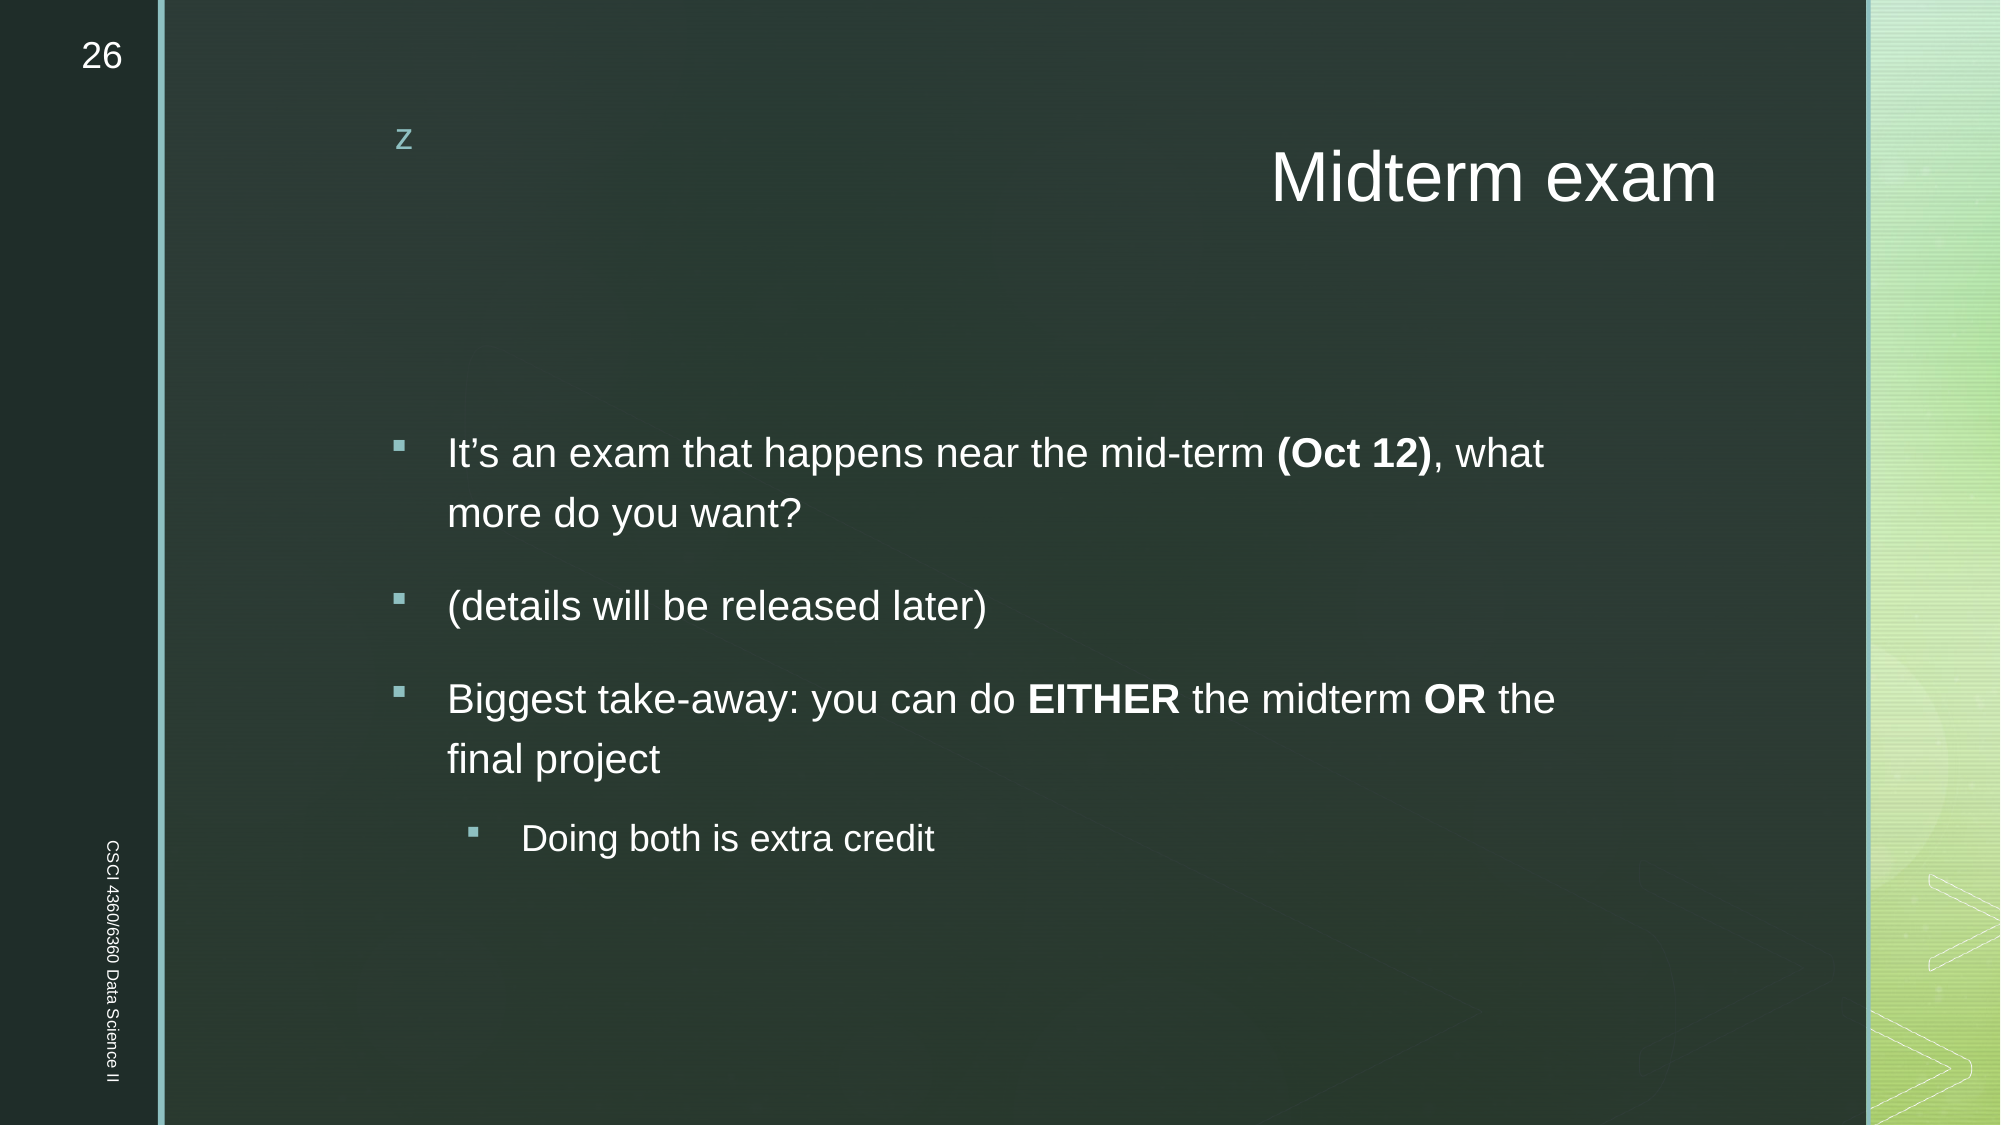

26
# Midterm exam
It’s an exam that happens near the mid-term (Oct 12), what more do you want?
(details will be released later)
Biggest take-away: you can do EITHER the midterm OR the final project
Doing both is extra credit
CSCI 4360/6360 Data Science II